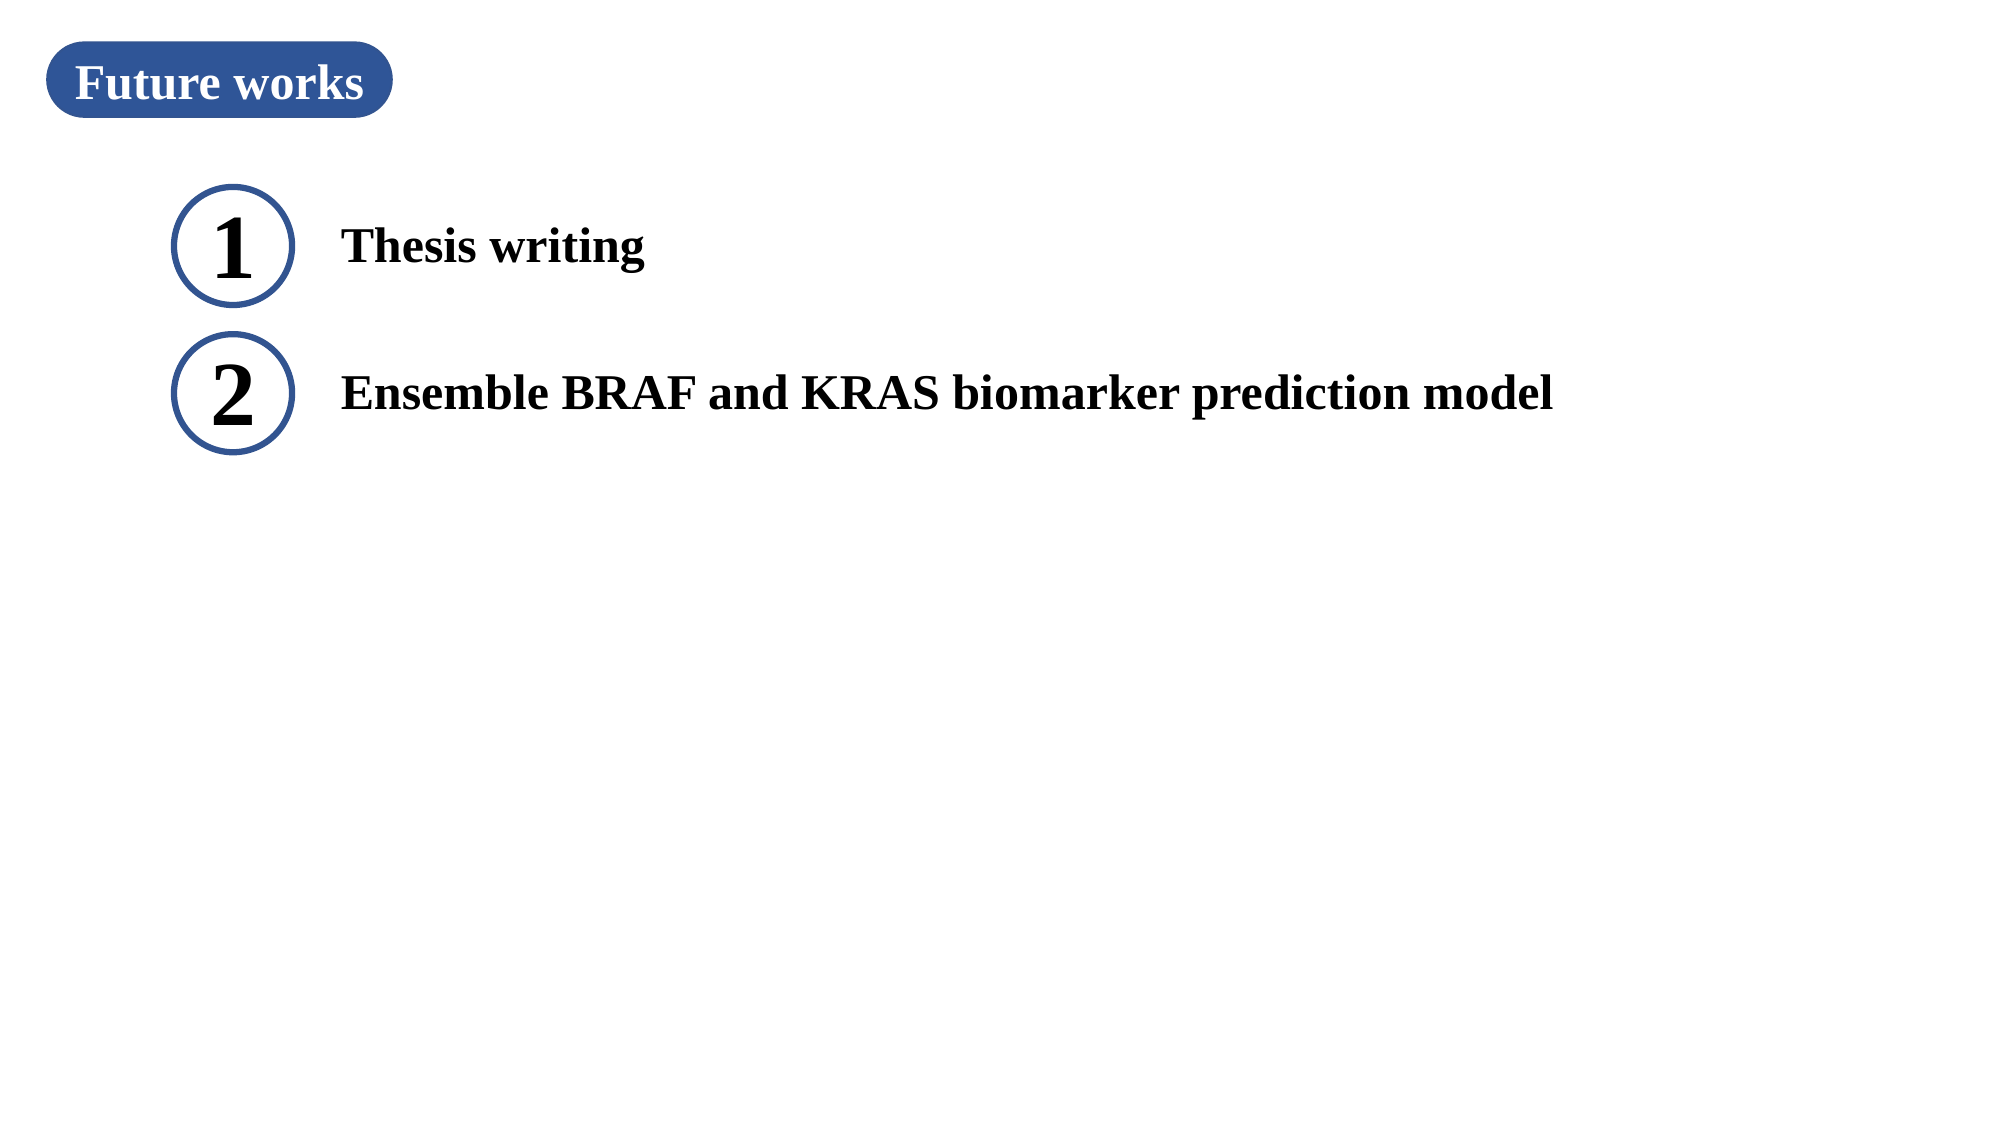

Future works
Thesis writing
1

Ensemble BRAF and KRAS biomarker prediction model
2